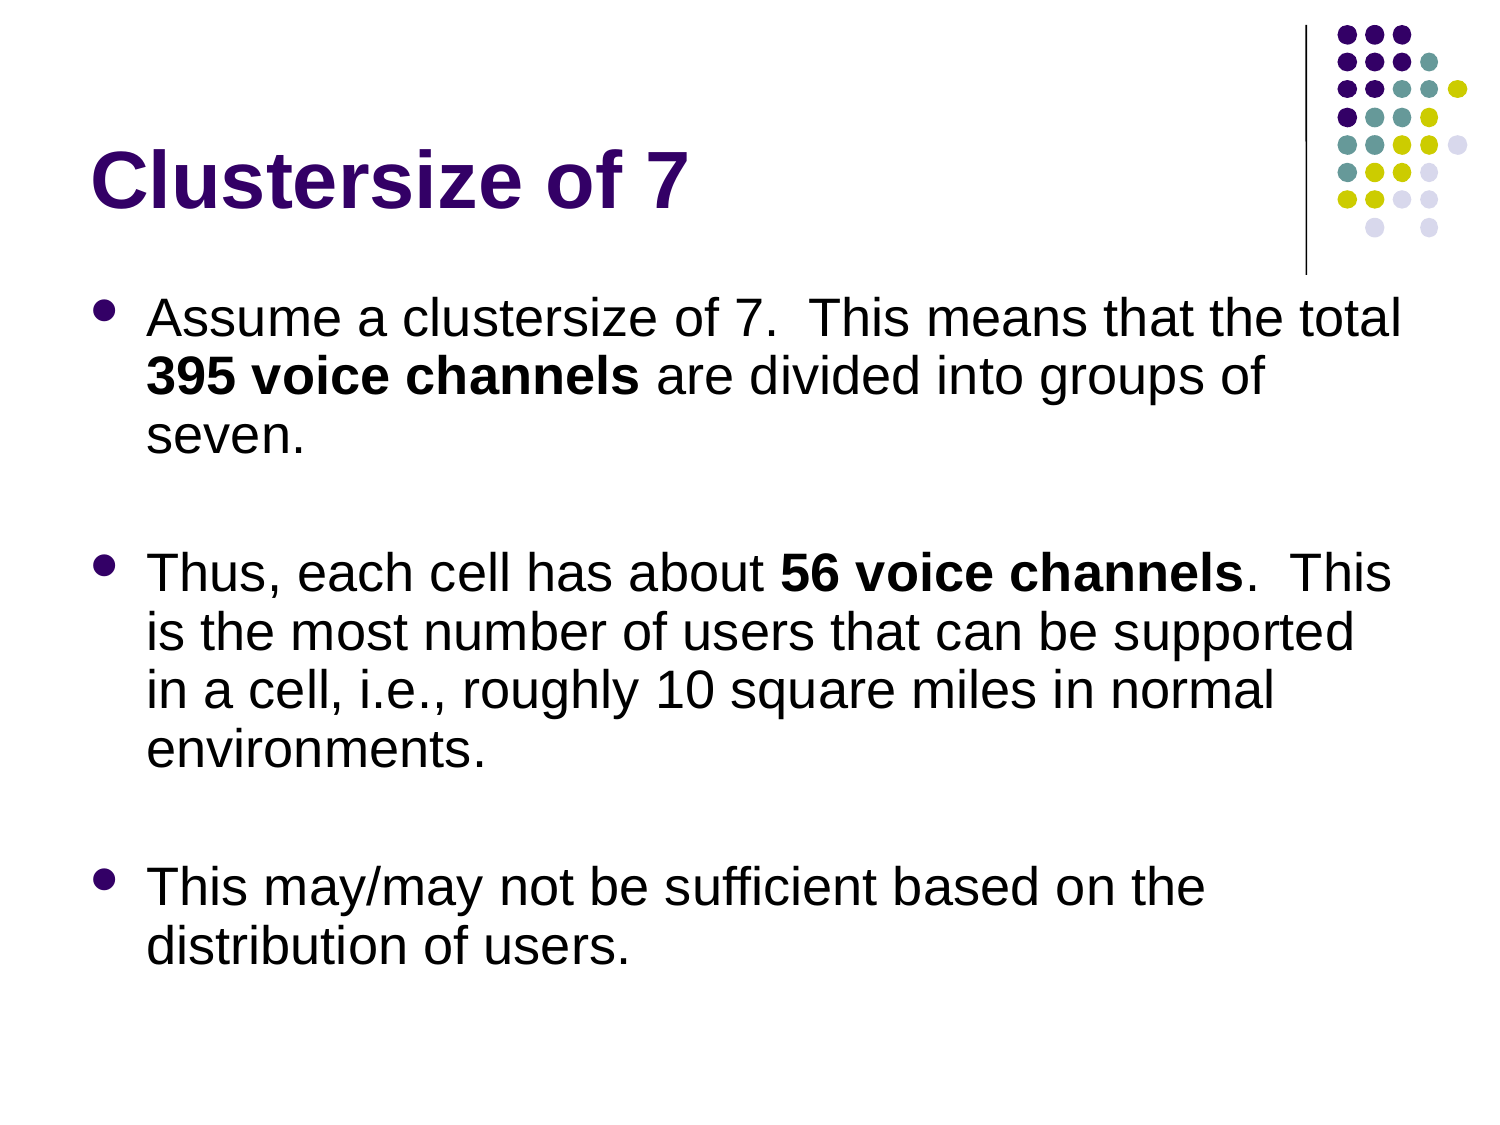

# Clustersize of 7
Assume a clustersize of 7.  This means that the total 395 voice channels are divided into groups of seven.

Thus, each cell has about 56 voice channels.  This is the most number of users that can be supported in a cell, i.e., roughly 10 square miles in normal environments.

This may/may not be sufficient based on the distribution of users.